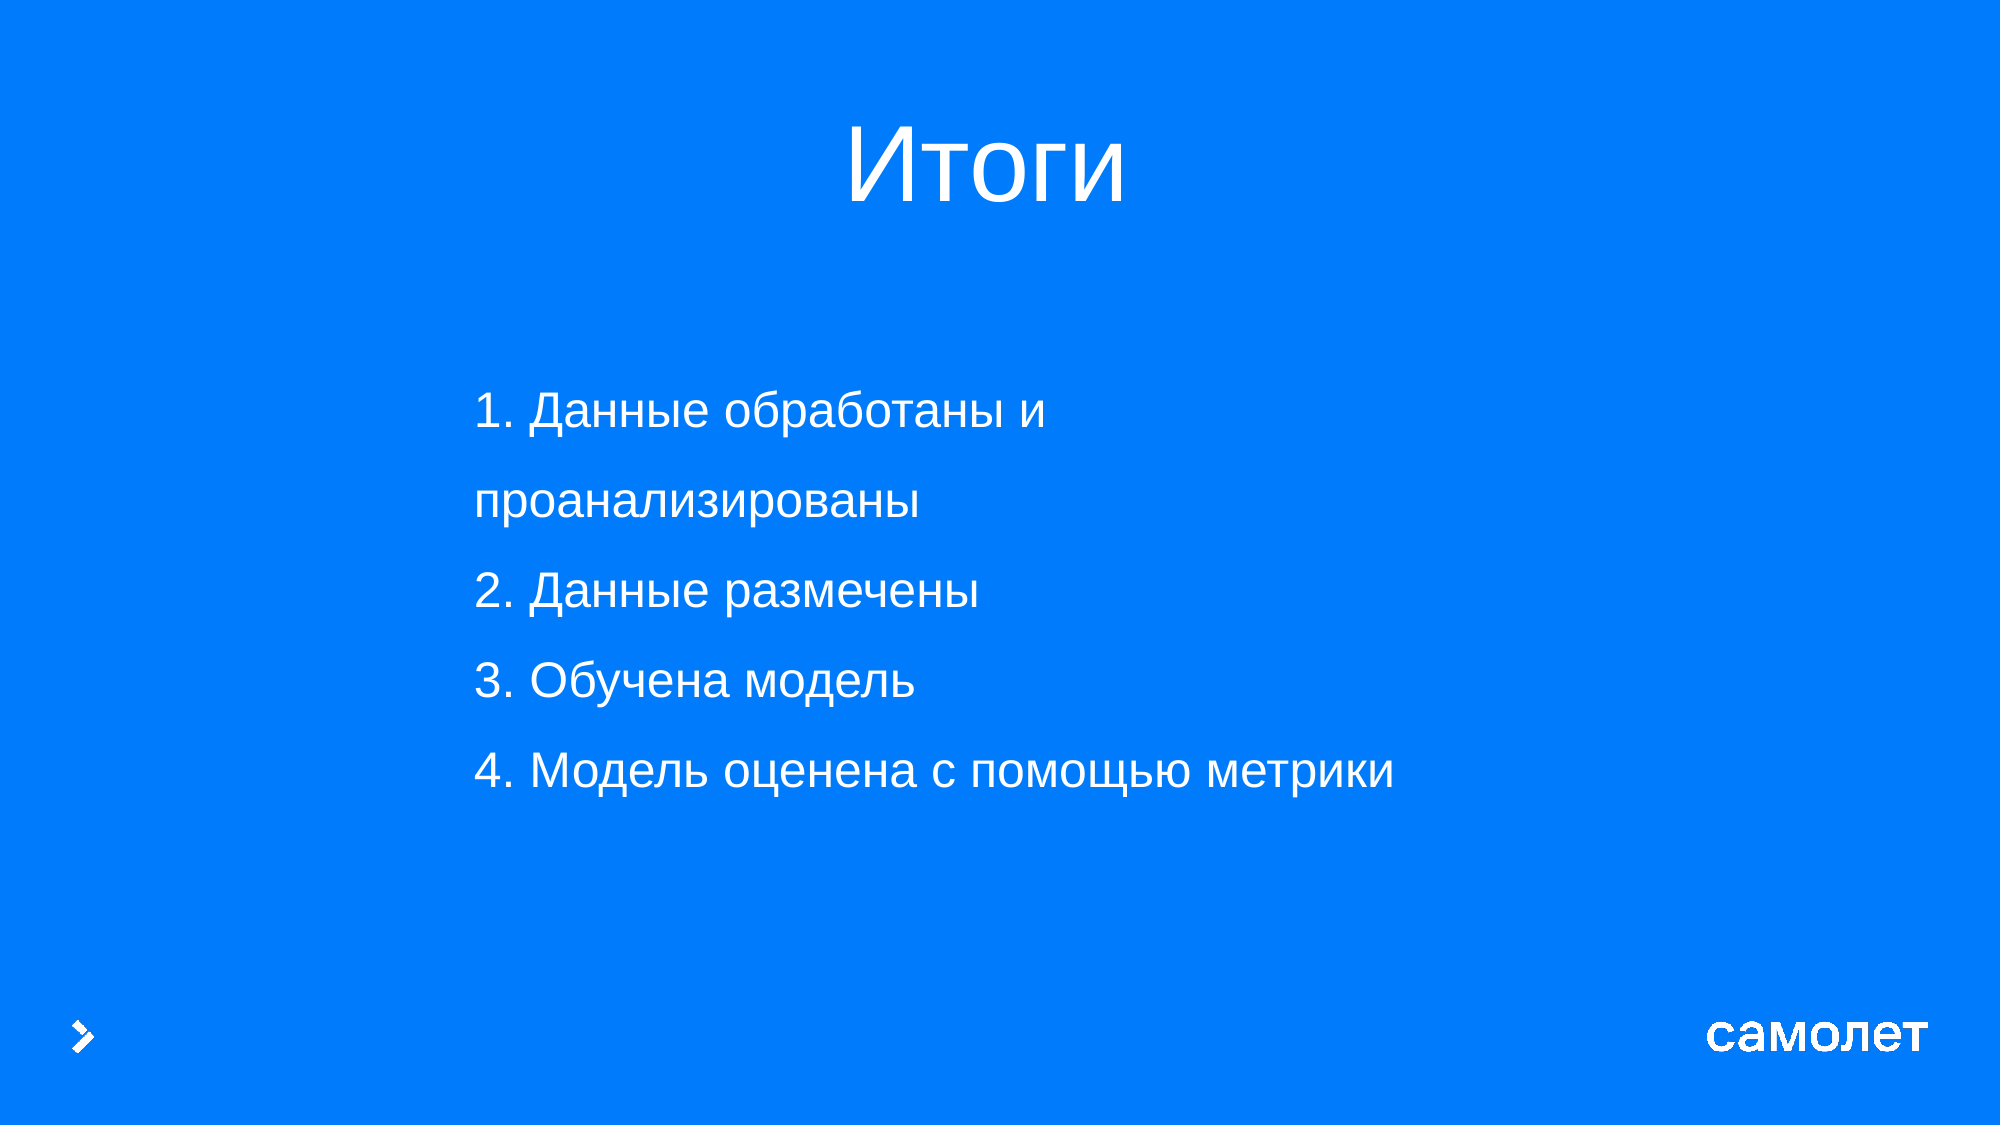

Итоги
# 1. Данные обработаны и 			 проанализированы
2. Данные размечены
3. Обучена модель
4. Модель оценена с помощью метрики